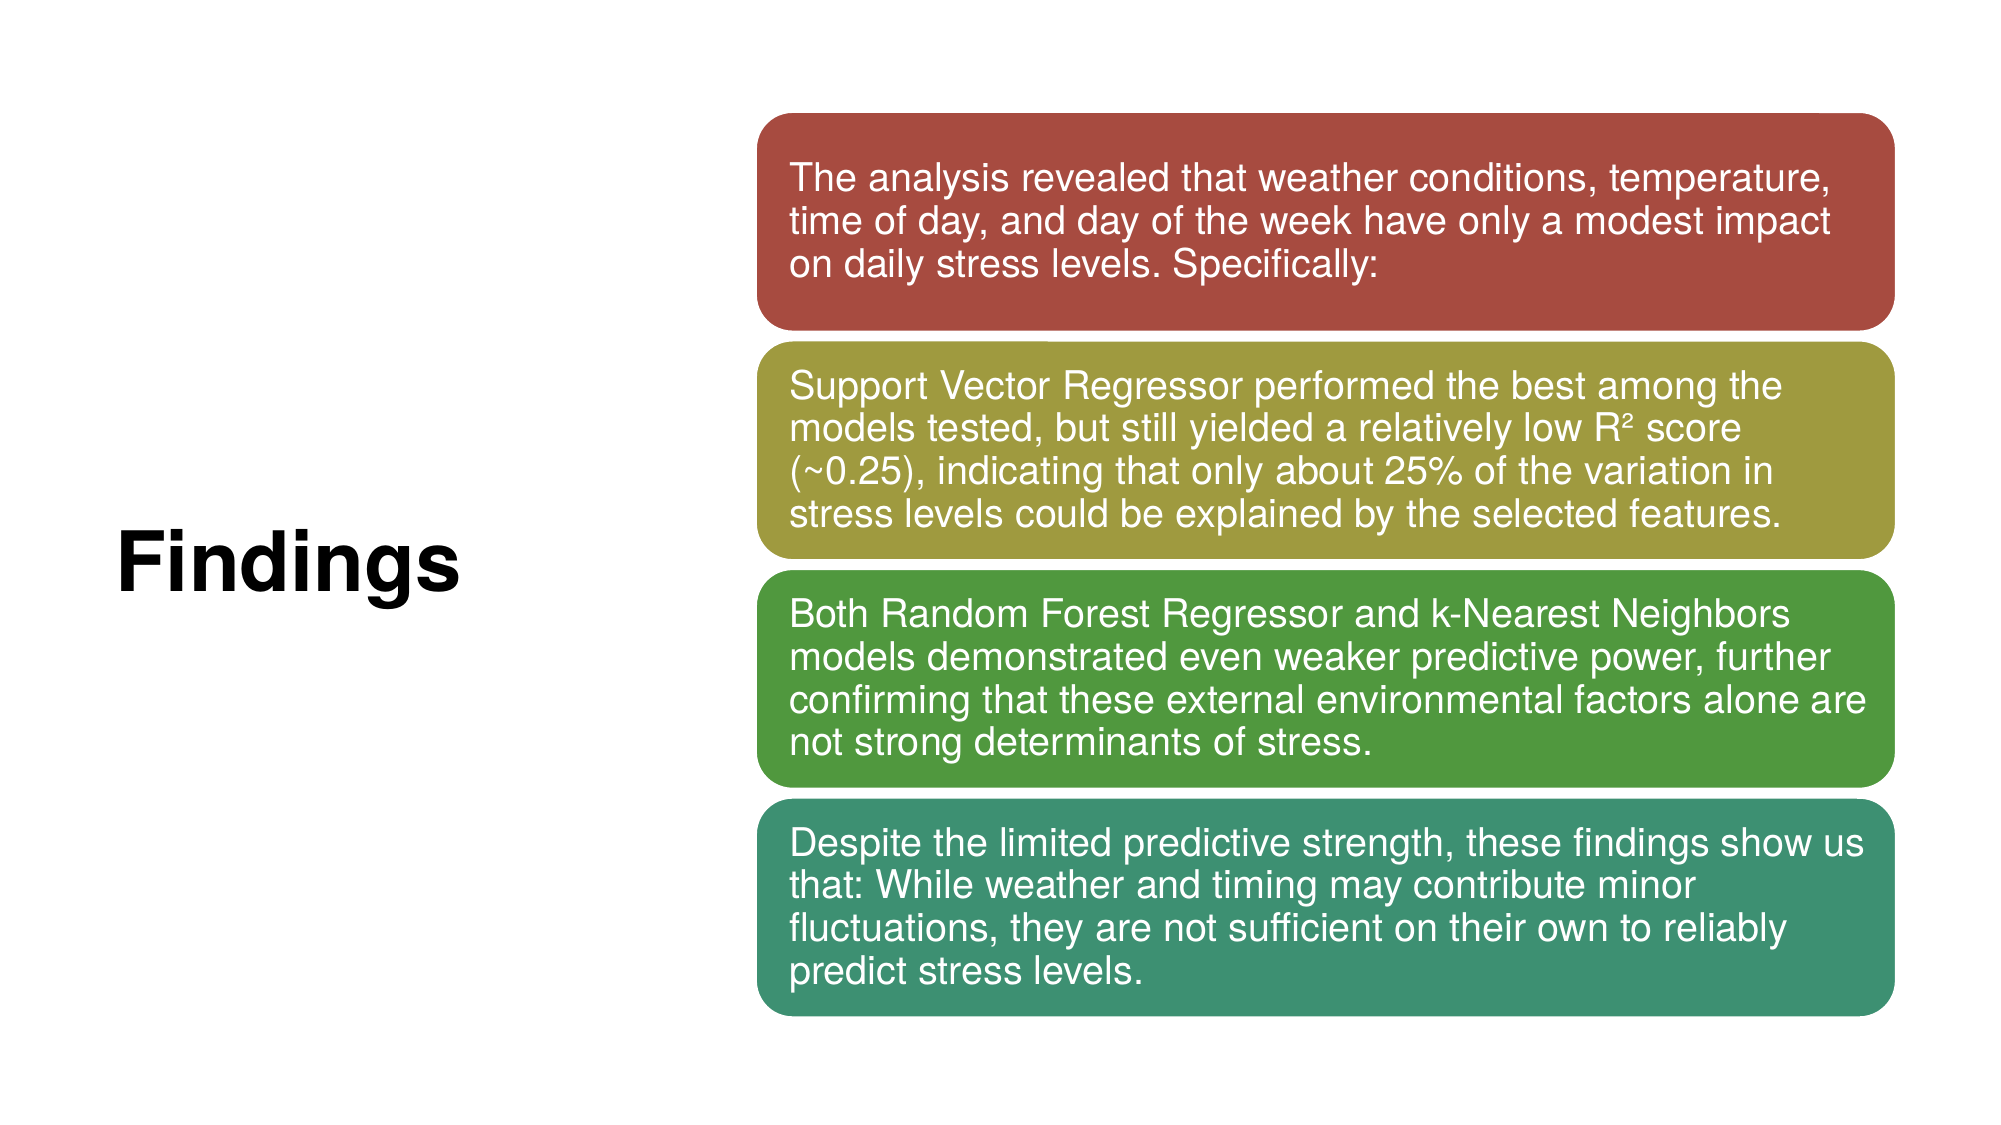

# Findings
The analysis revealed that weather conditions, temperature, time of day, and day of the week have only a modest impact on daily stress levels. Specifically:
Support Vector Regressor performed the best among the models tested, but still yielded a relatively low R² score (~0.25), indicating that only about 25% of the variation in stress levels could be explained by the selected features.
Both Random Forest Regressor and k-Nearest Neighbors models demonstrated even weaker predictive power, further confirming that these external environmental factors alone are not strong determinants of stress.
Despite the limited predictive strength, these findings show us that: While weather and timing may contribute minor fluctuations, they are not sufficient on their own to reliably predict stress levels.